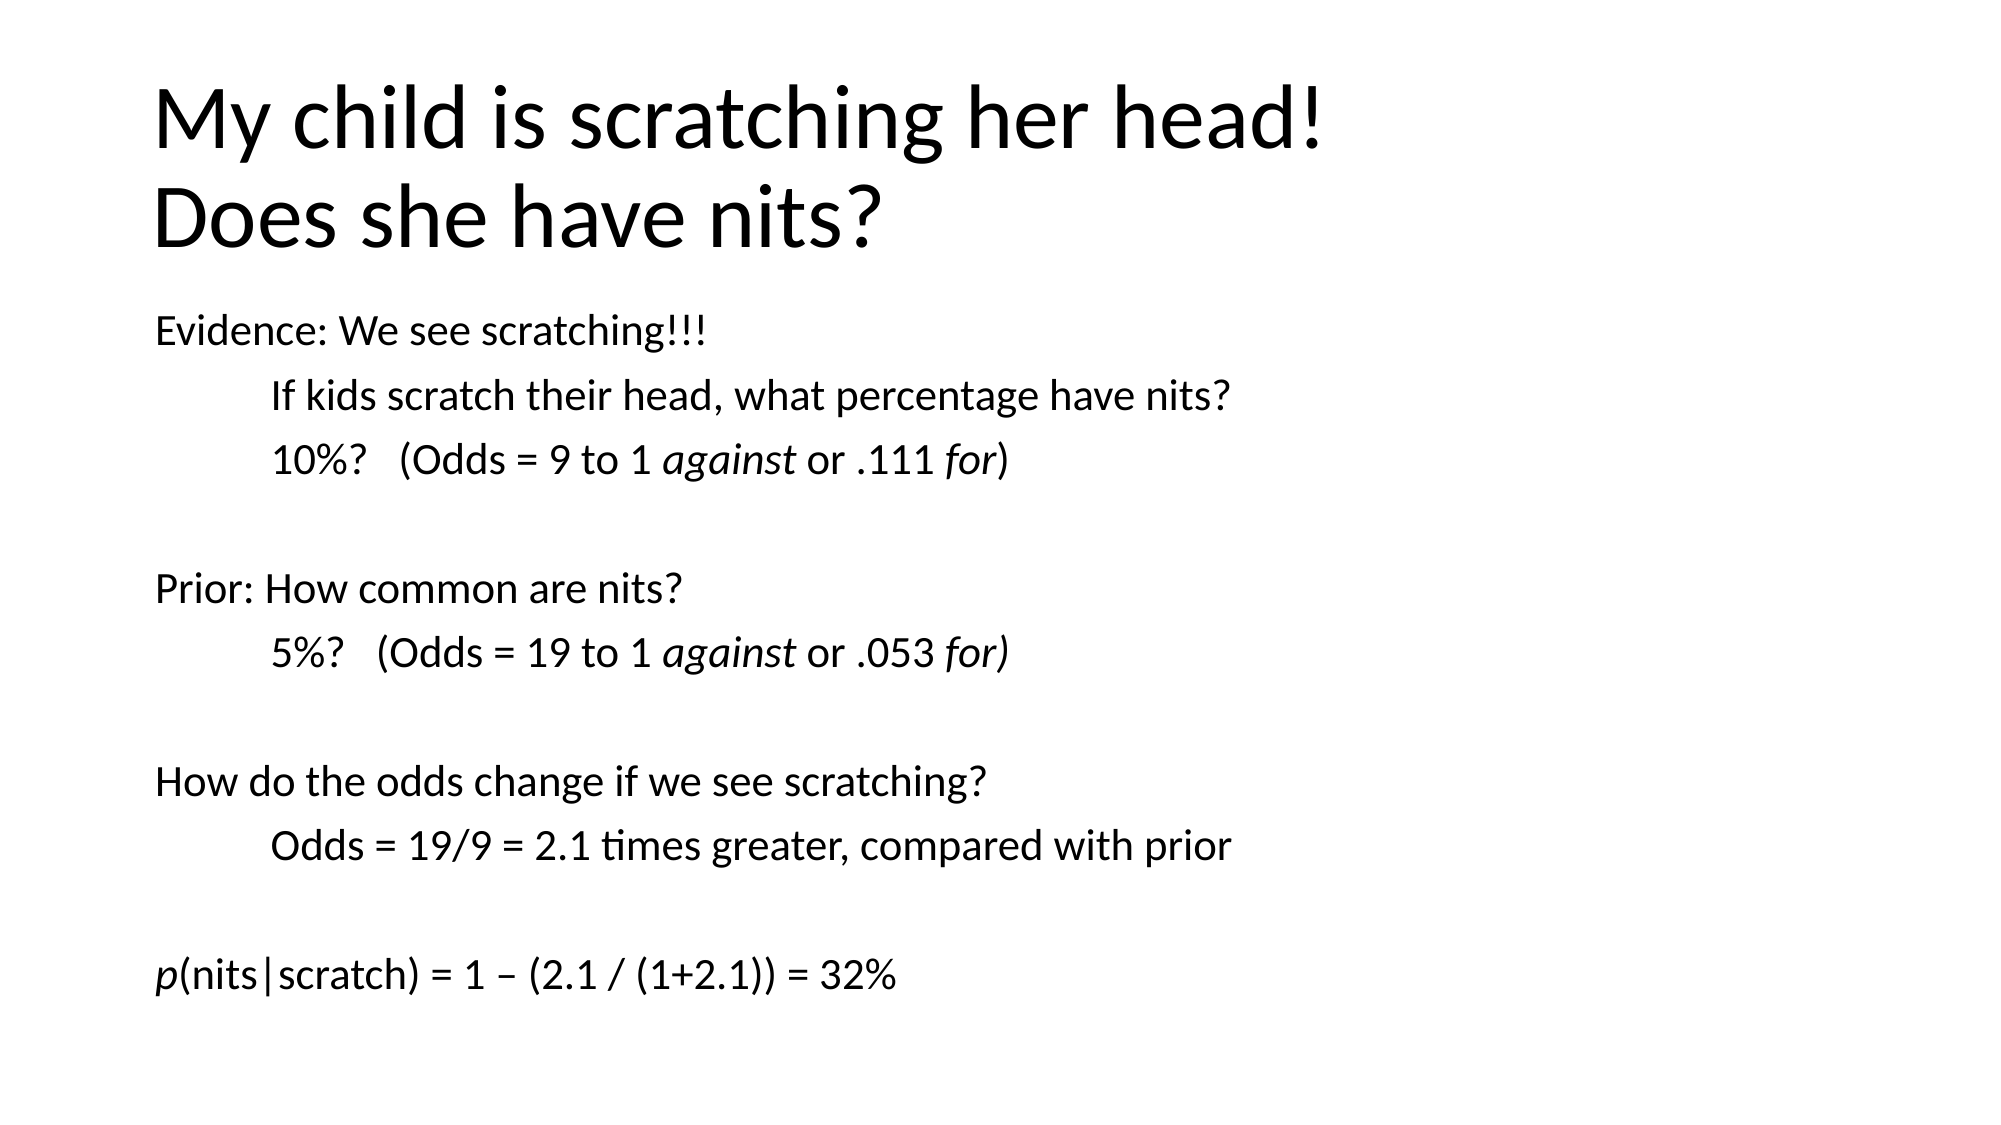

# My child is scratching her head! Does she have nits?
Evidence: We see scratching!!!
	If kids scratch their head, what percentage have nits?
	10%?   (Odds = 9 to 1 against or .111 for)

Prior: How common are nits?
	5%?   (Odds = 19 to 1 against or .053 for)

How do the odds change if we see scratching?
	Odds = 19/9 = 2.1 times greater, compared with prior

p(nits|scratch) = 1 – (2.1 / (1+2.1)) = 32%